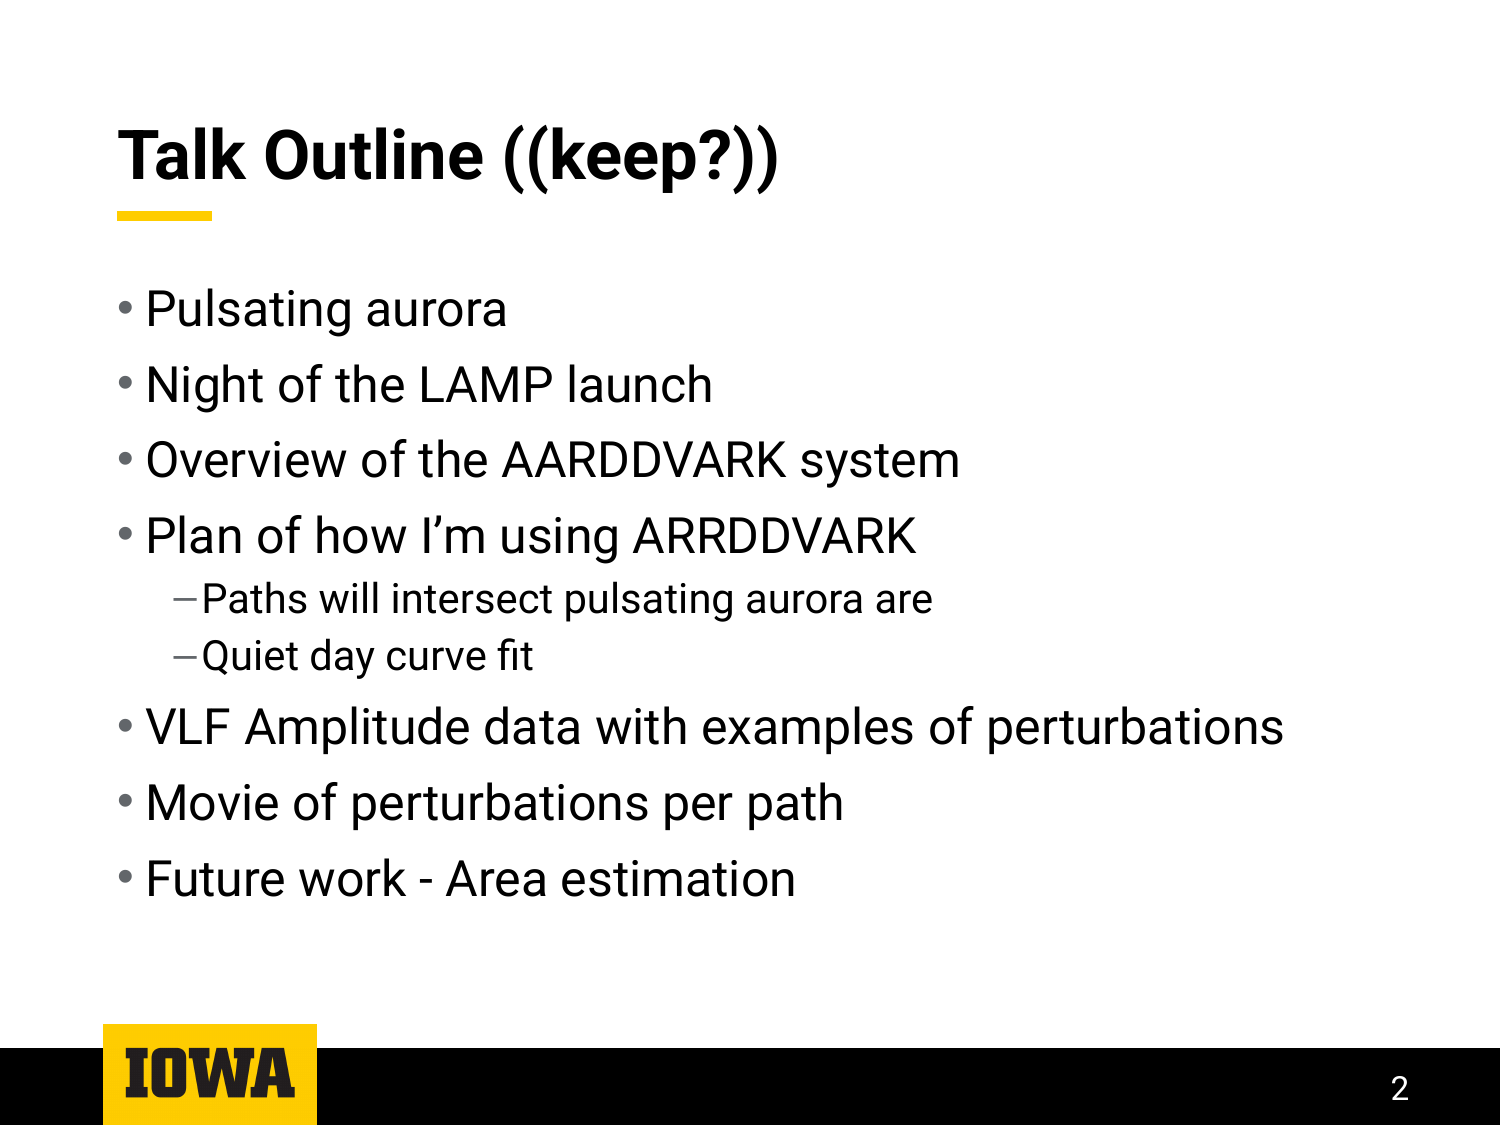

# Talk Outline ((keep?))
Pulsating aurora
Night of the LAMP launch
Overview of the AARDDVARK system
Plan of how I’m using ARRDDVARK
Paths will intersect pulsating aurora are
Quiet day curve fit
VLF Amplitude data with examples of perturbations
Movie of perturbations per path
Future work - Area estimation